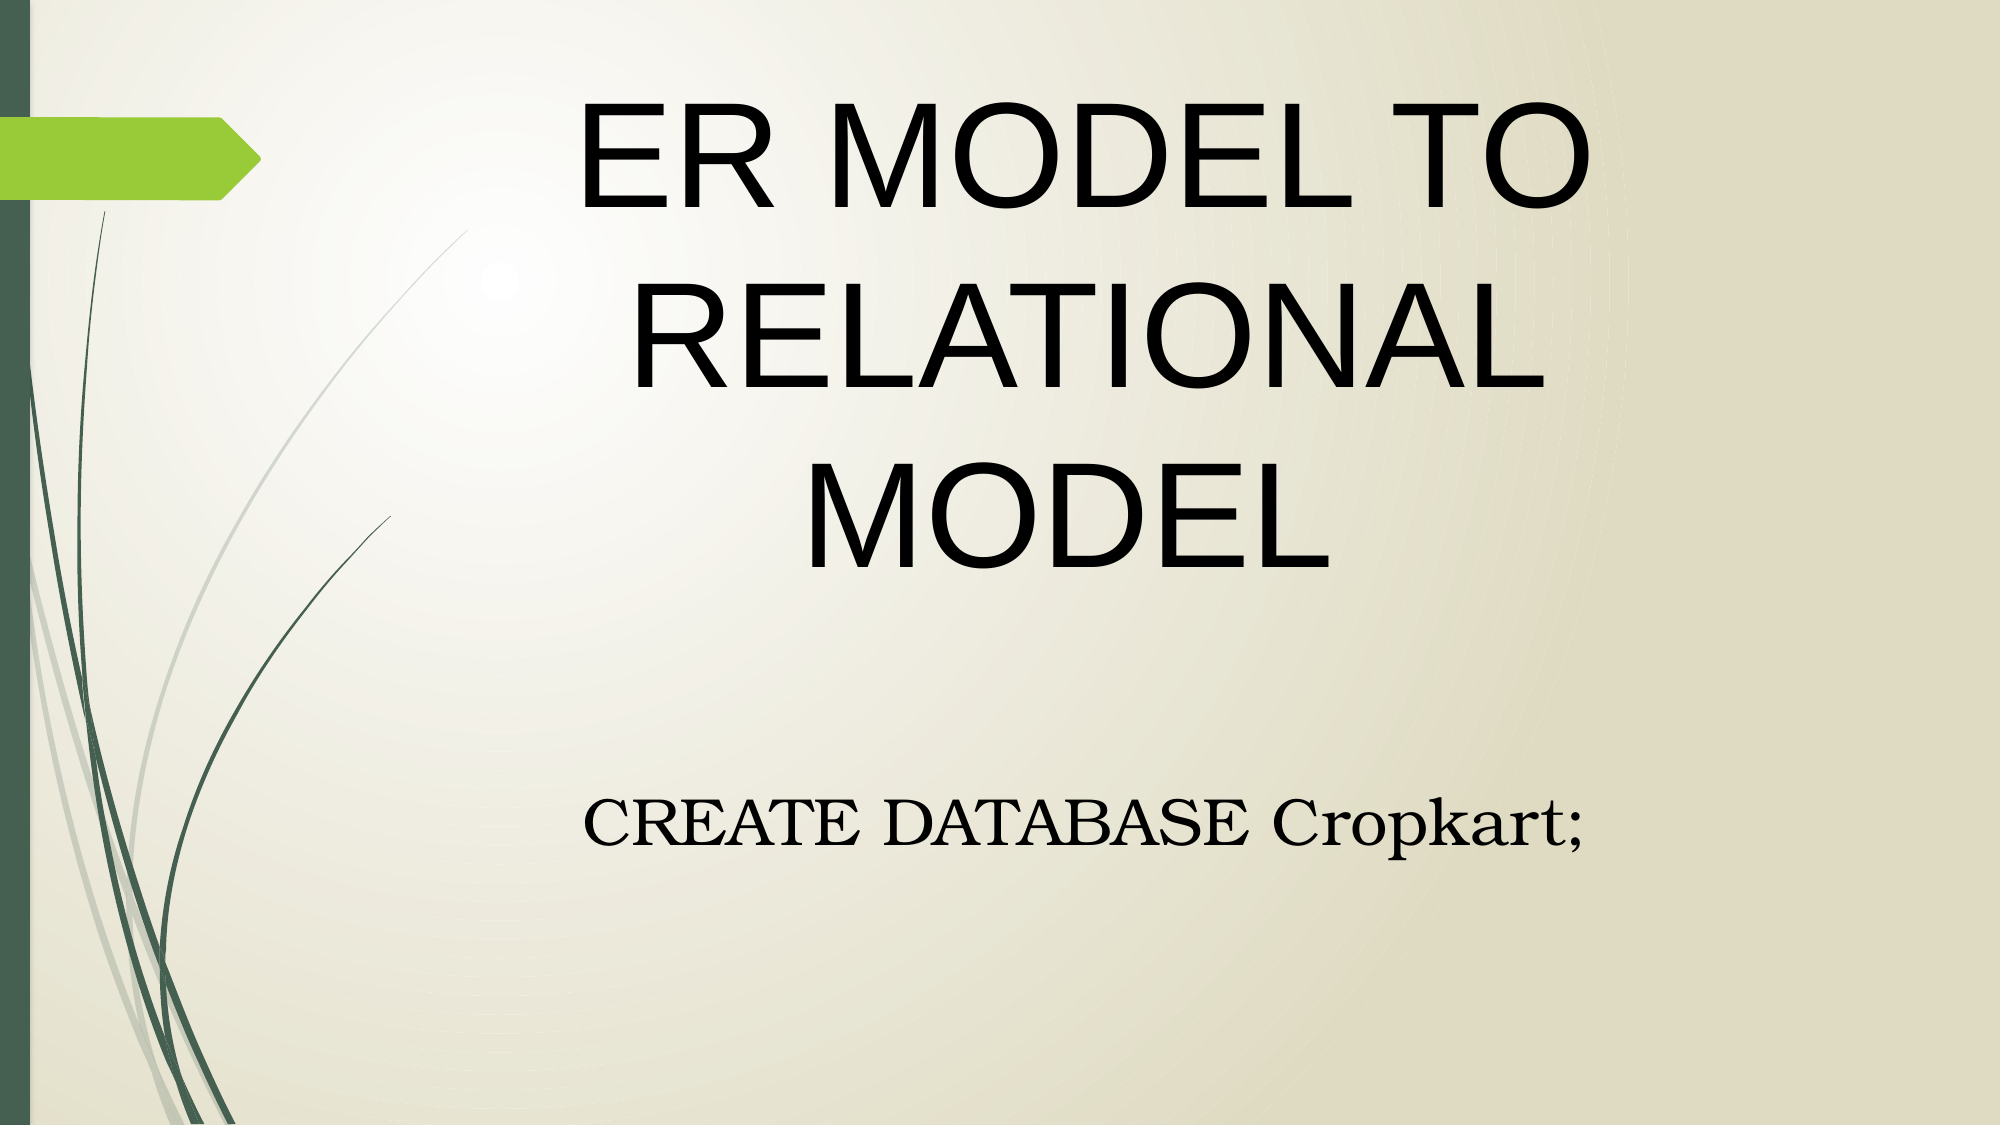

ER MODEL TO RELATIONAL MODEL
CREATE DATABASE Cropkart;